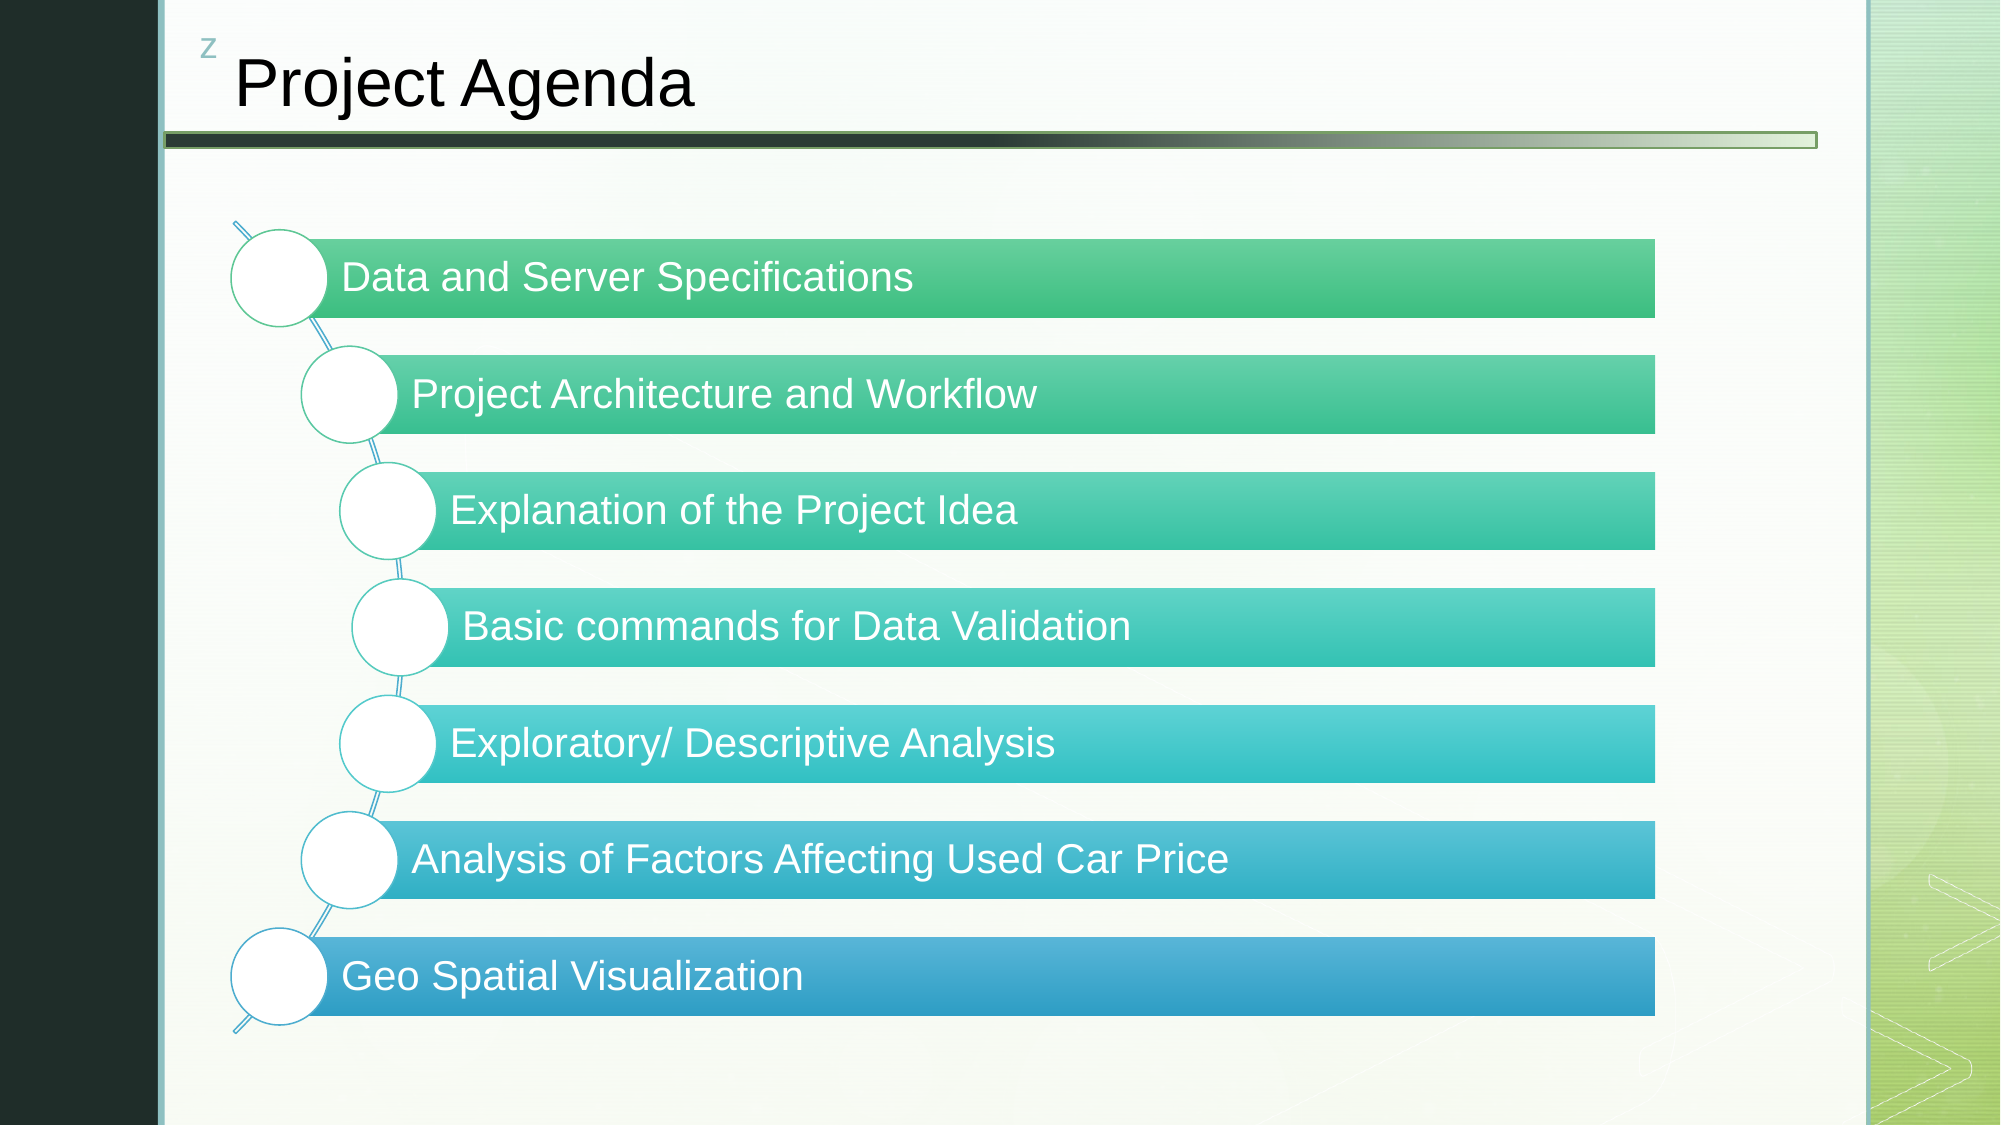

# Project Agenda

Data and Server Specifications
Project Architecture and Workflow
Explanation of the Project Idea
Basic commands for Data Validation
Exploratory/ Descriptive Analysis
Analysis of Factors Affecting Used Car Price
Geo Spatial Visualization